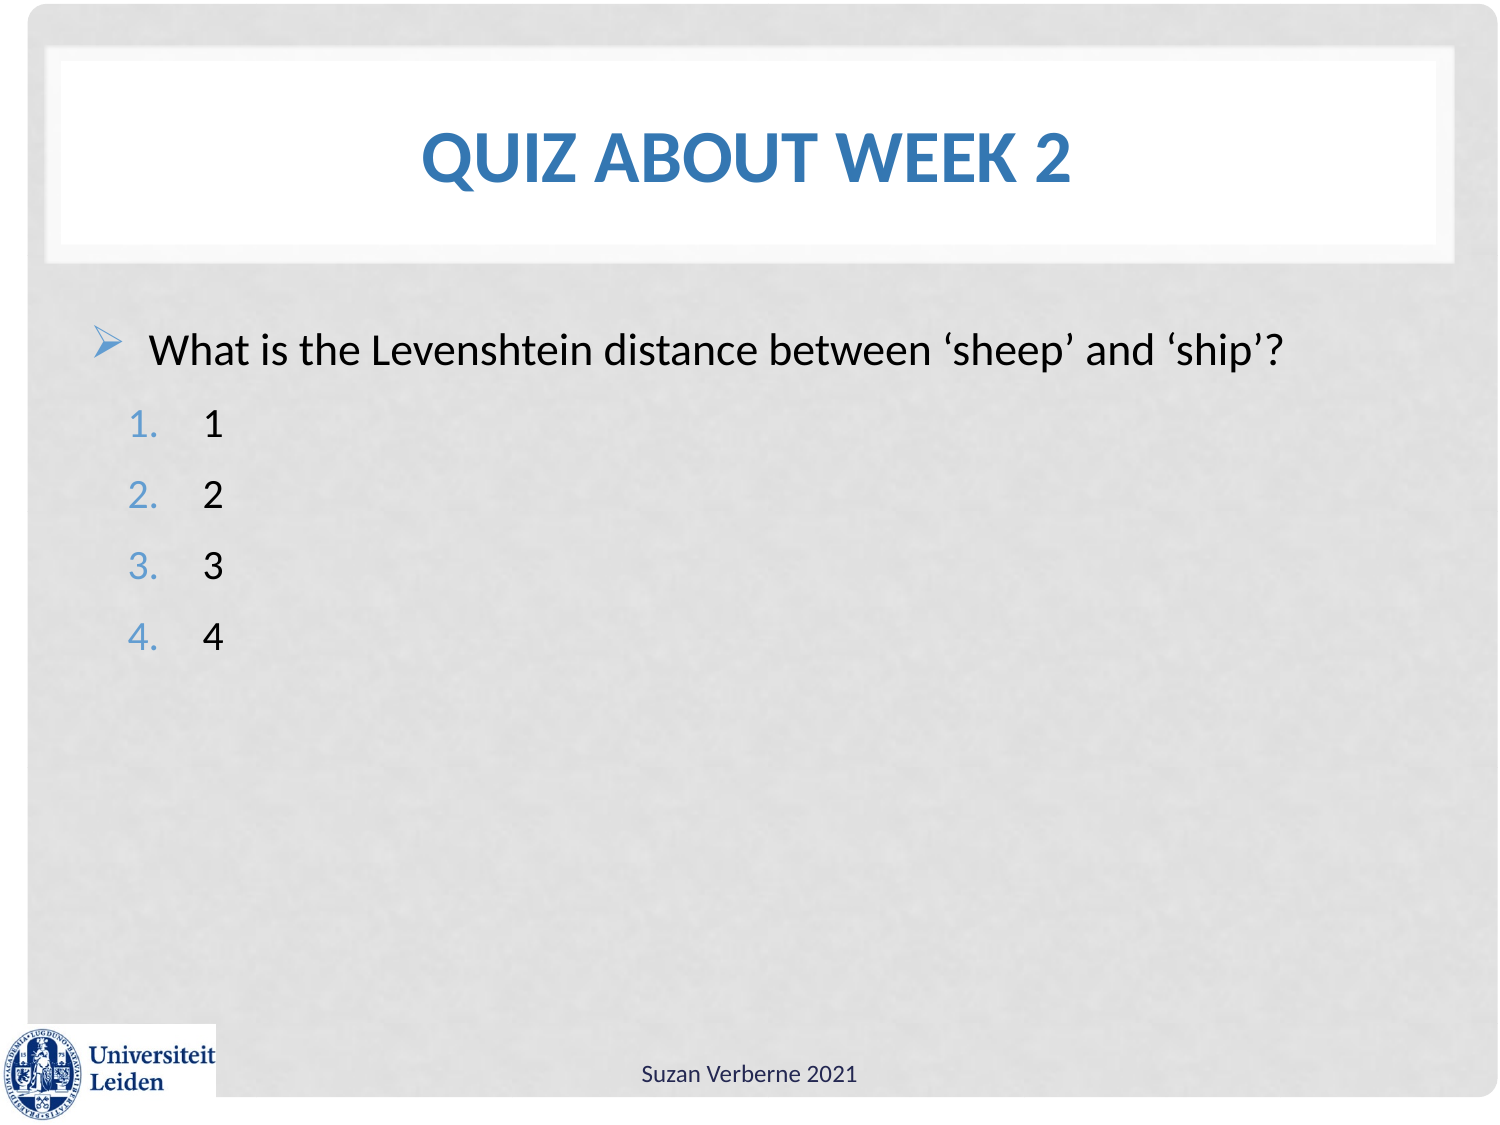

# Quiz about week 2
What is the Levenshtein distance between ‘sheep’ and ‘ship’?
1
2
3
4
Suzan Verberne 2021